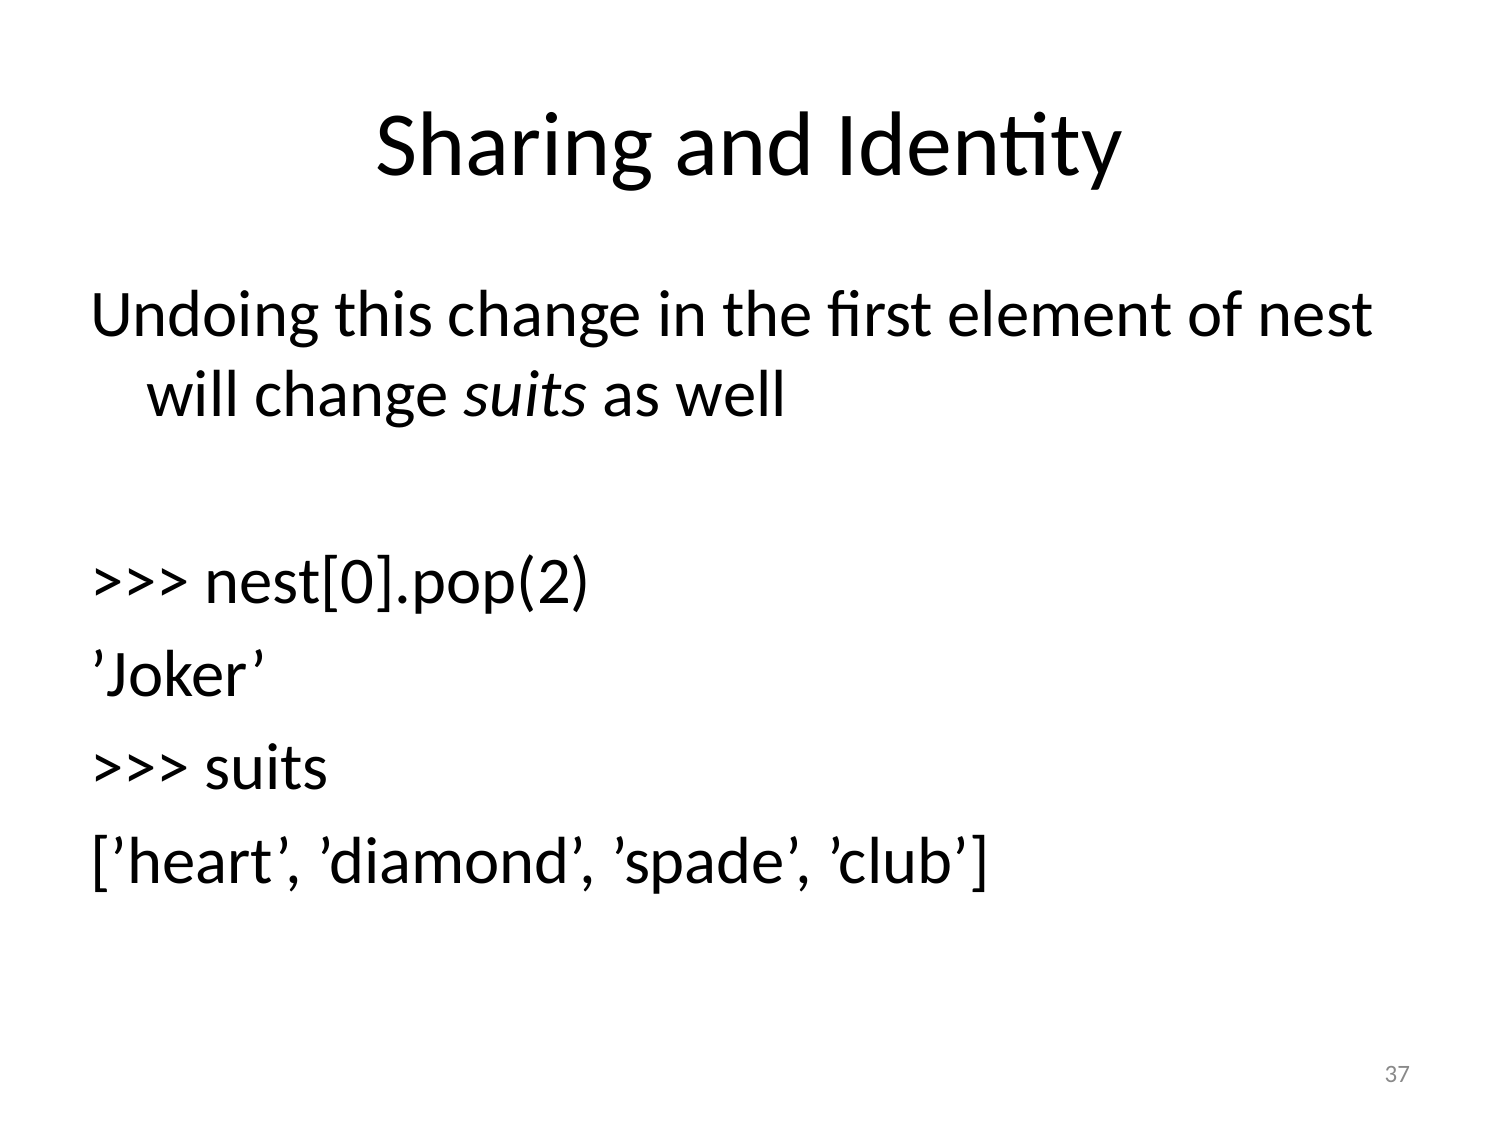

# Sharing and Identity
Undoing this change in the first element of nest will change suits as well

>>> nest[0].pop(2)
’Joker’
>>> suits
[’heart’, ’diamond’, ’spade’, ’club’]
37